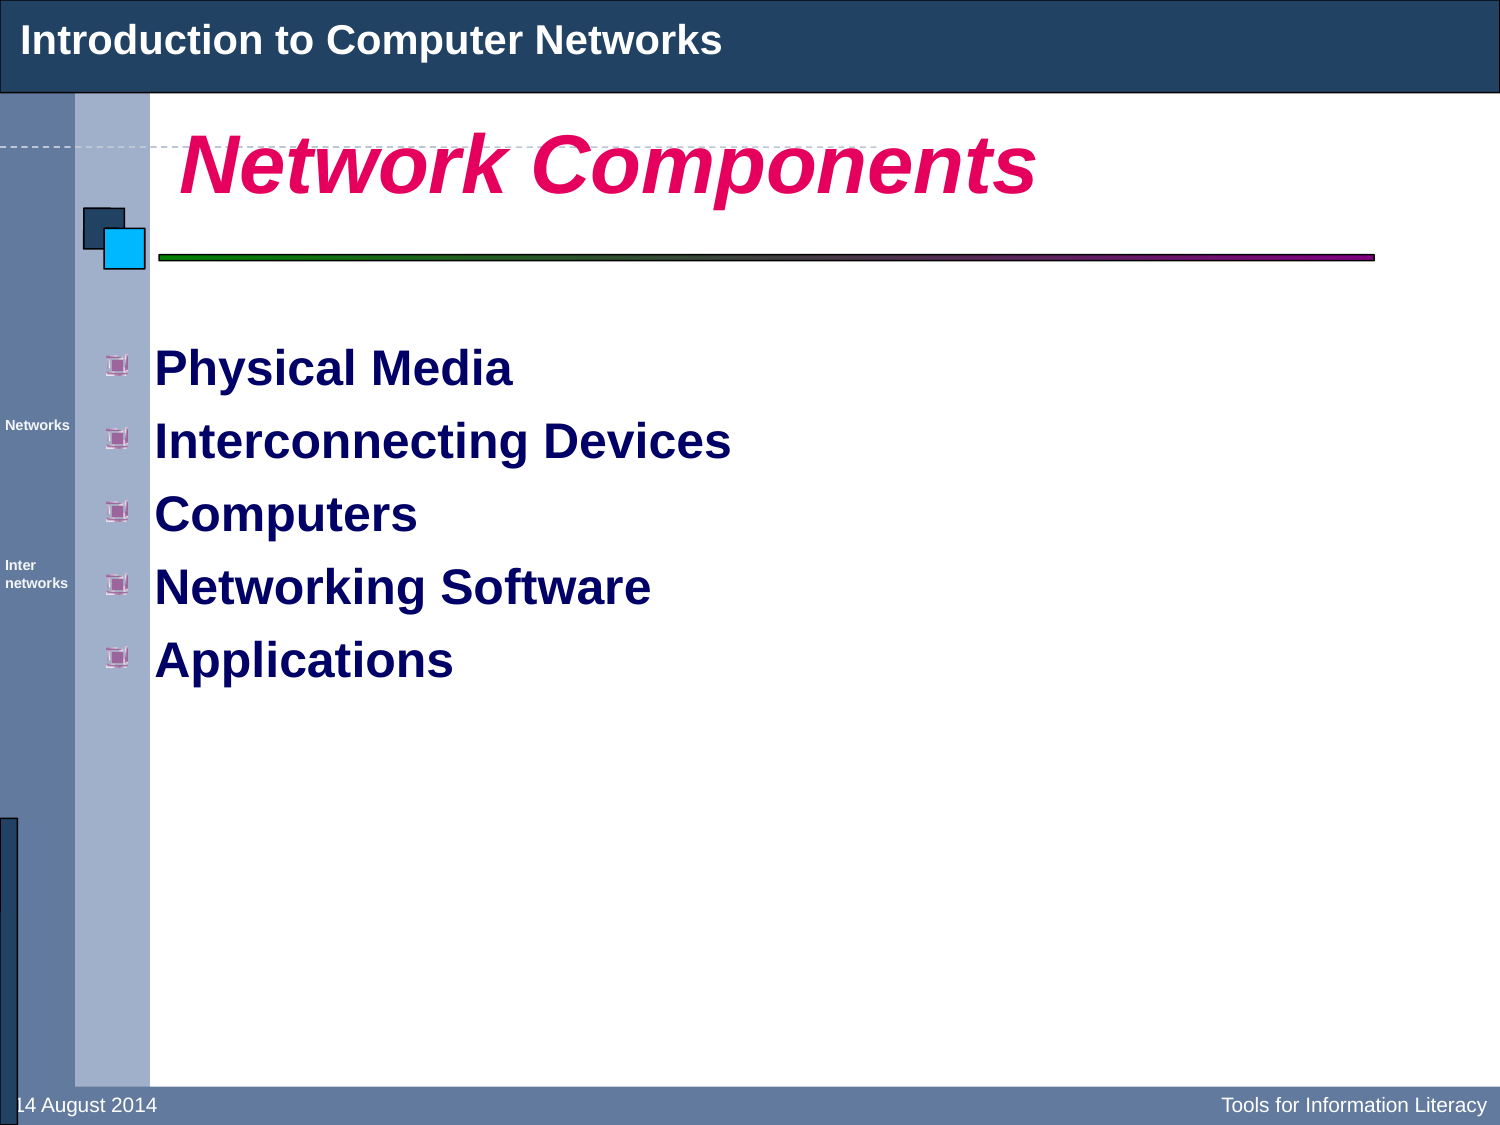

Introduction to Computer Networks
# Network Components

Physical Media
Interconnecting Devices
Computers
Networking Software
Applications